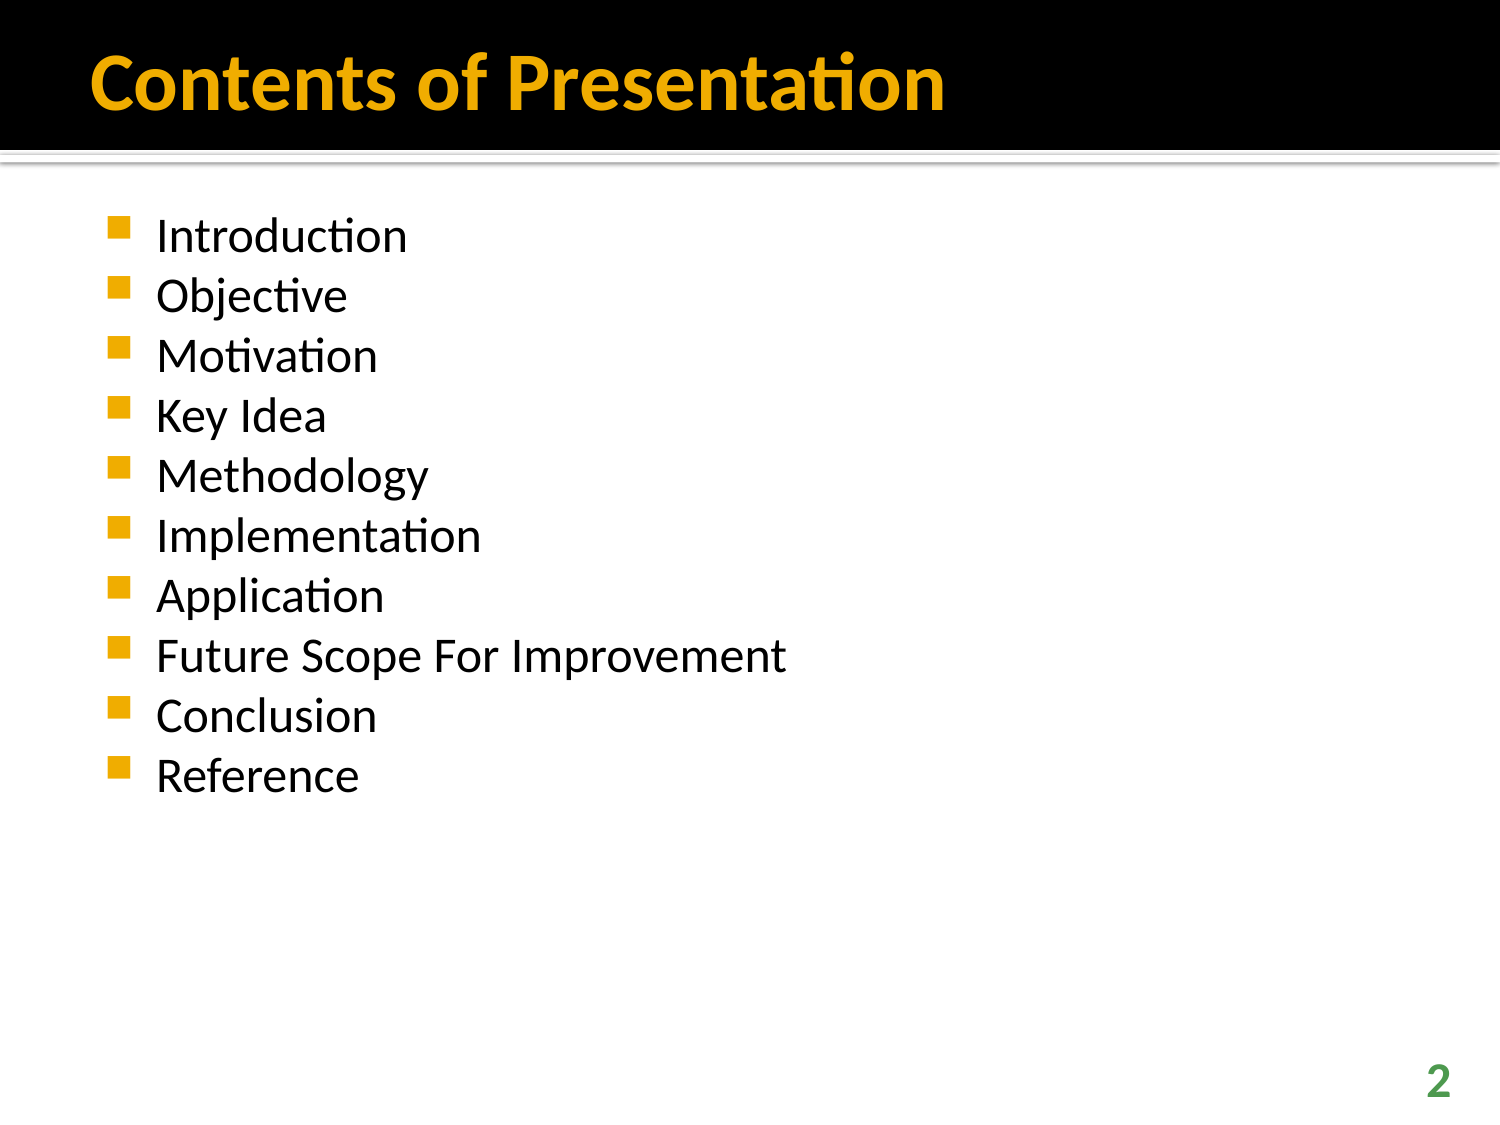

# Contents of Presentation
Introduction
Objective
Motivation
Key Idea
Methodology
Implementation
Application
Future Scope For Improvement
Conclusion
Reference

2